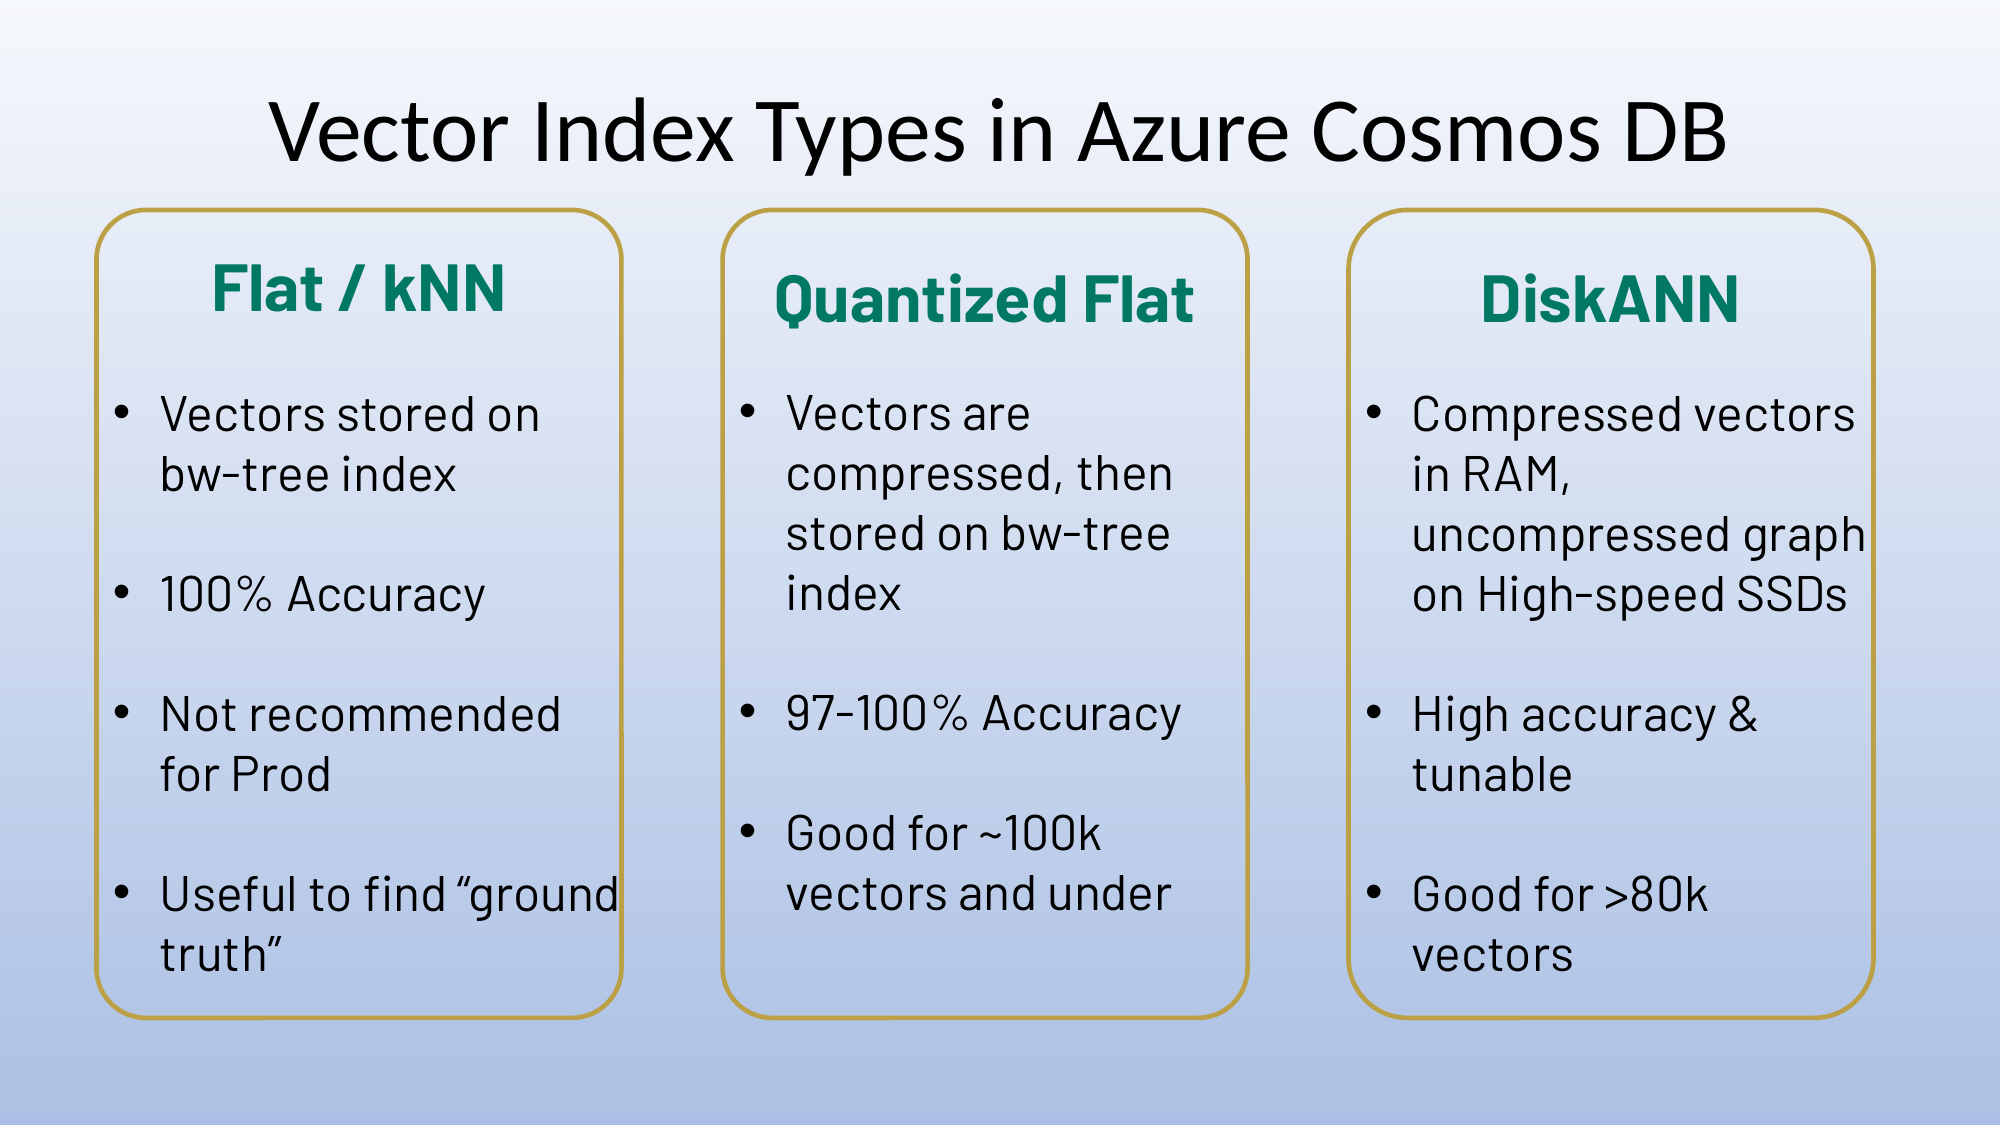

Vector Index Types in Azure Cosmos DB

Flat / kNN
Quantized Flat
DiskANN
Vectors are compressed, then stored on bw-tree index

97-100% Accuracy

Good for ~100k  vectors and under
Vectors stored on bw-tree index

100% Accuracy

Not recommended for Prod

Useful to find “ground truth”
Compressed vectors in RAM, uncompressed graph on High-speed SSDs

High accuracy & tunable

Good for >80k vectors